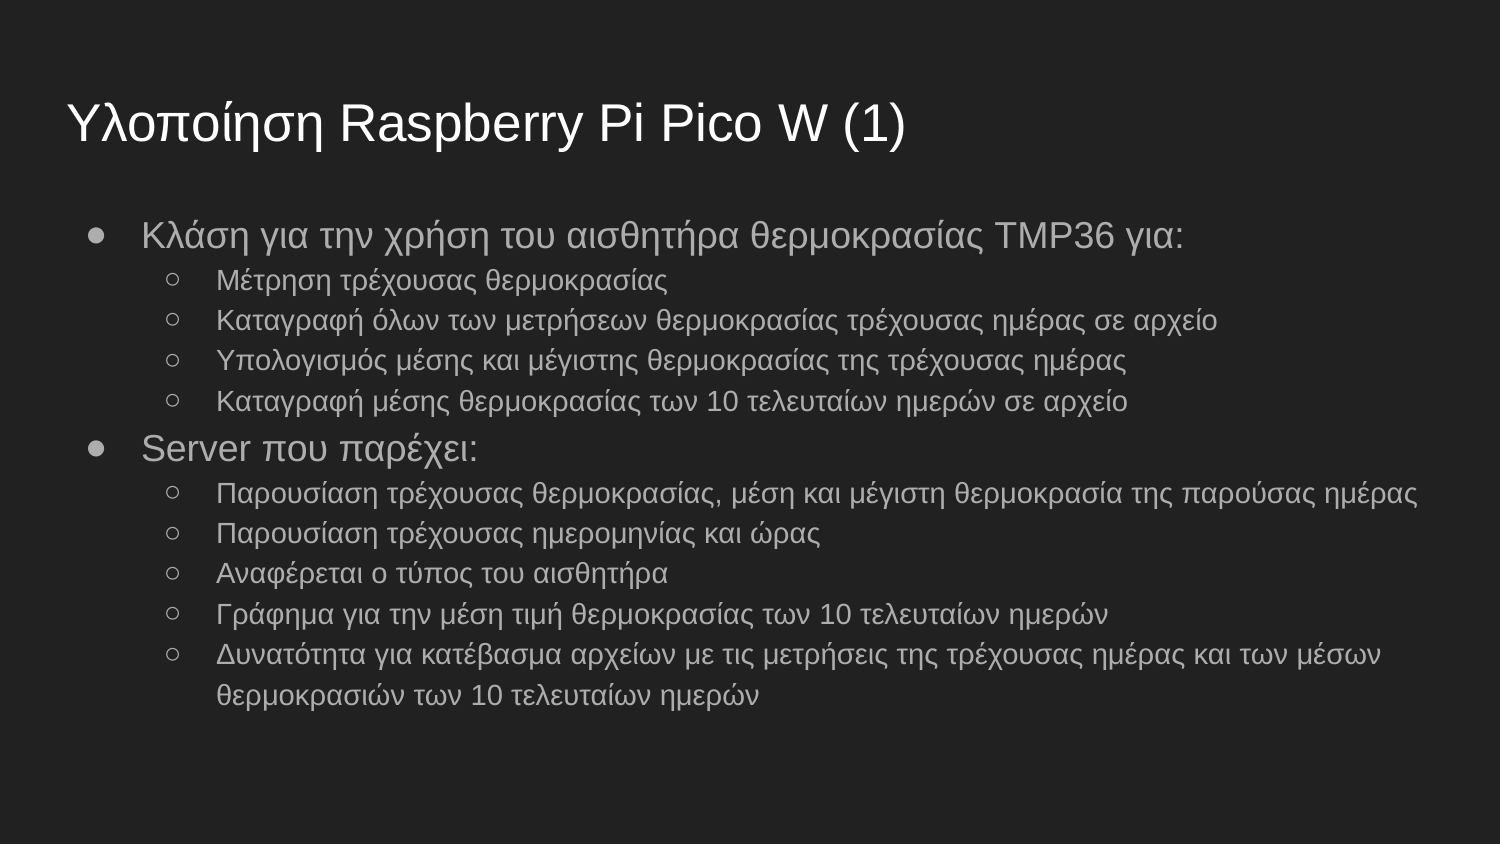

# Υλοποίηση Raspberry Pi Pico W (1)
Κλάση για την χρήση του αισθητήρα θερμοκρασίας TMP36 για:
Μέτρηση τρέχουσας θερμοκρασίας
Καταγραφή όλων των μετρήσεων θερμοκρασίας τρέχουσας ημέρας σε αρχείο
Υπολογισμός μέσης και μέγιστης θερμοκρασίας της τρέχουσας ημέρας
Καταγραφή μέσης θερμοκρασίας των 10 τελευταίων ημερών σε αρχείο
Server που παρέχει:
Παρουσίαση τρέχουσας θερμοκρασίας, μέση και μέγιστη θερμοκρασία της παρούσας ημέρας
Παρουσίαση τρέχουσας ημερομηνίας και ώρας
Αναφέρεται ο τύπος του αισθητήρα
Γράφημα για την μέση τιμή θερμοκρασίας των 10 τελευταίων ημερών
Δυνατότητα για κατέβασμα αρχείων με τις μετρήσεις της τρέχουσας ημέρας και των μέσων θερμοκρασιών των 10 τελευταίων ημερών